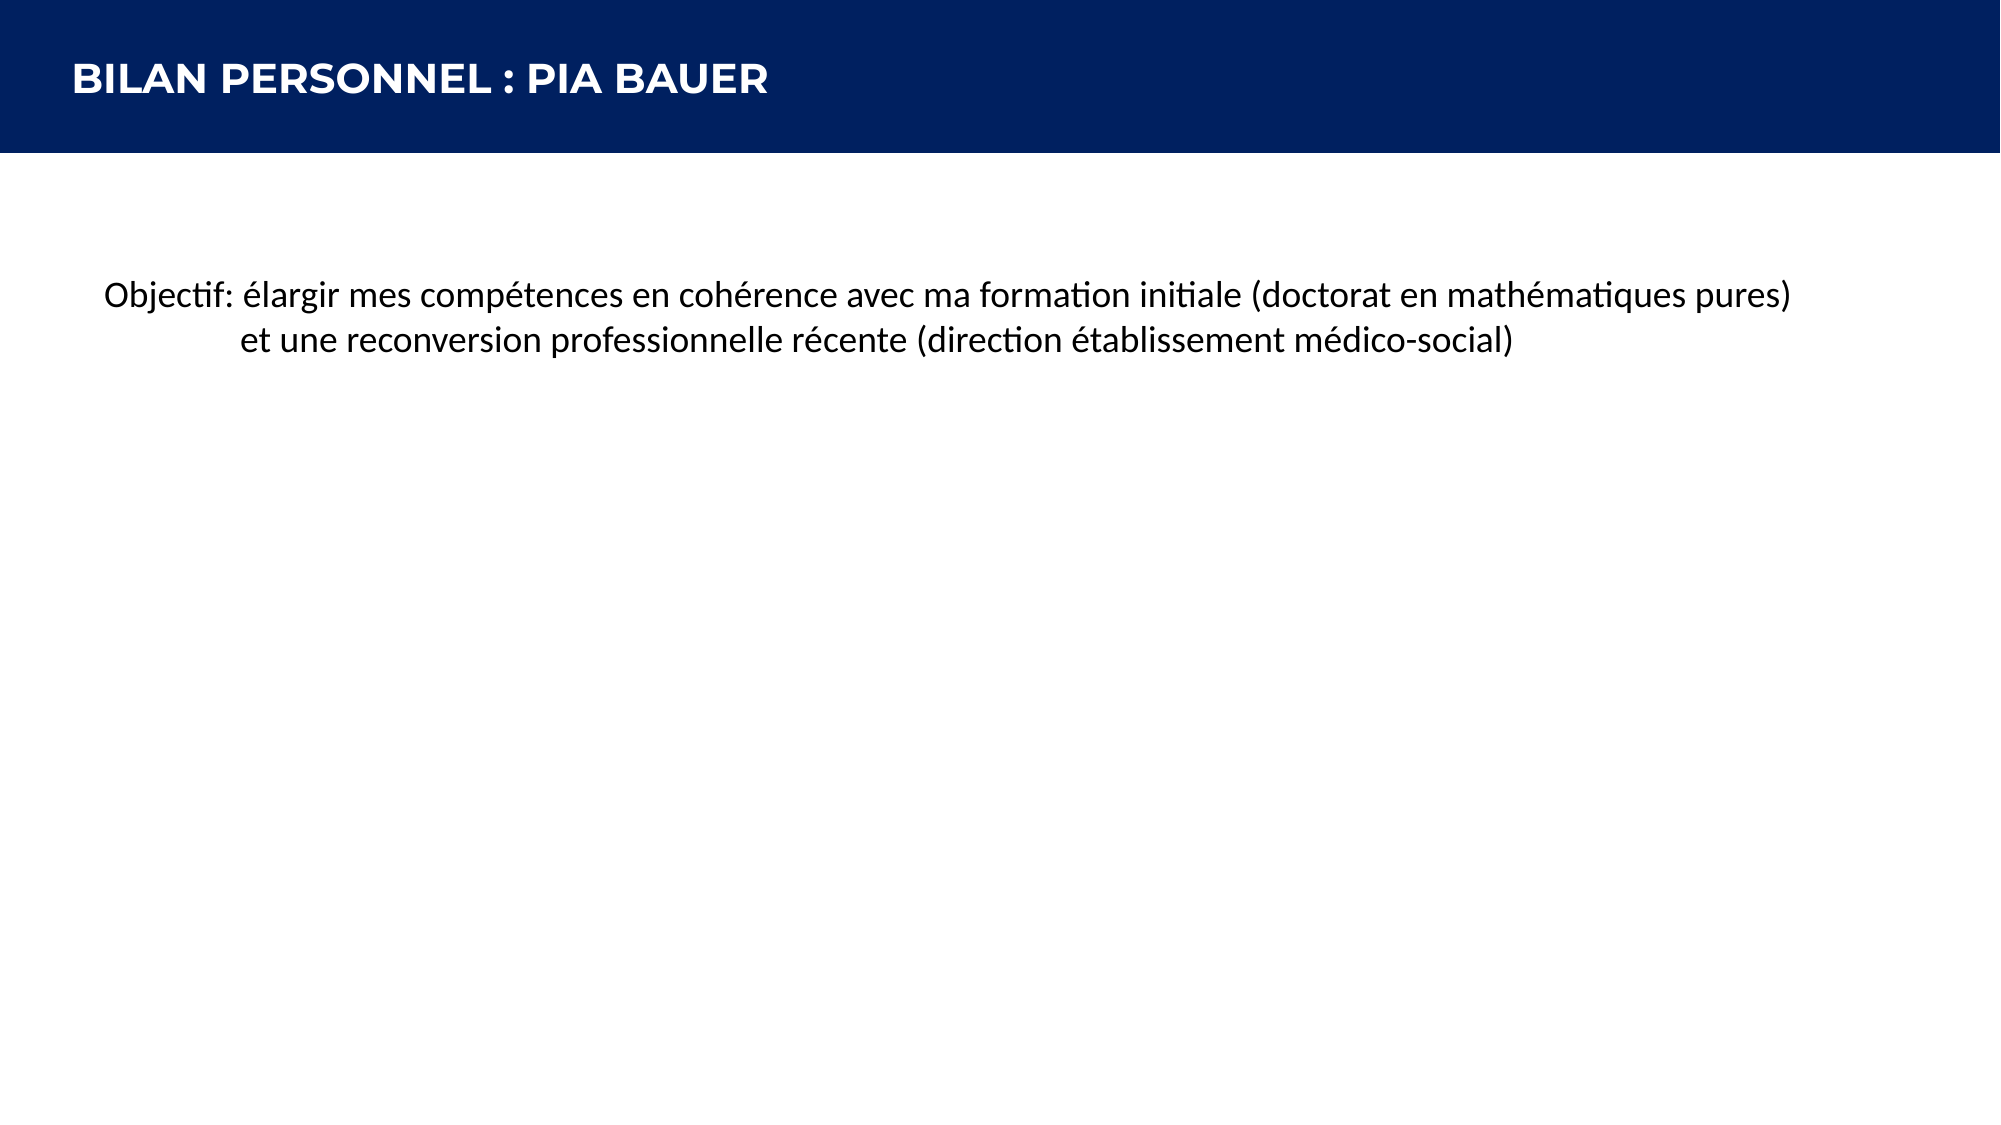

Bilan Personnel : Pia BAUER

Objectif: élargir mes compétences en cohérence avec ma formation initiale (doctorat en mathématiques pures)
                et une reconversion professionnelle récente (direction établissement médico-social)